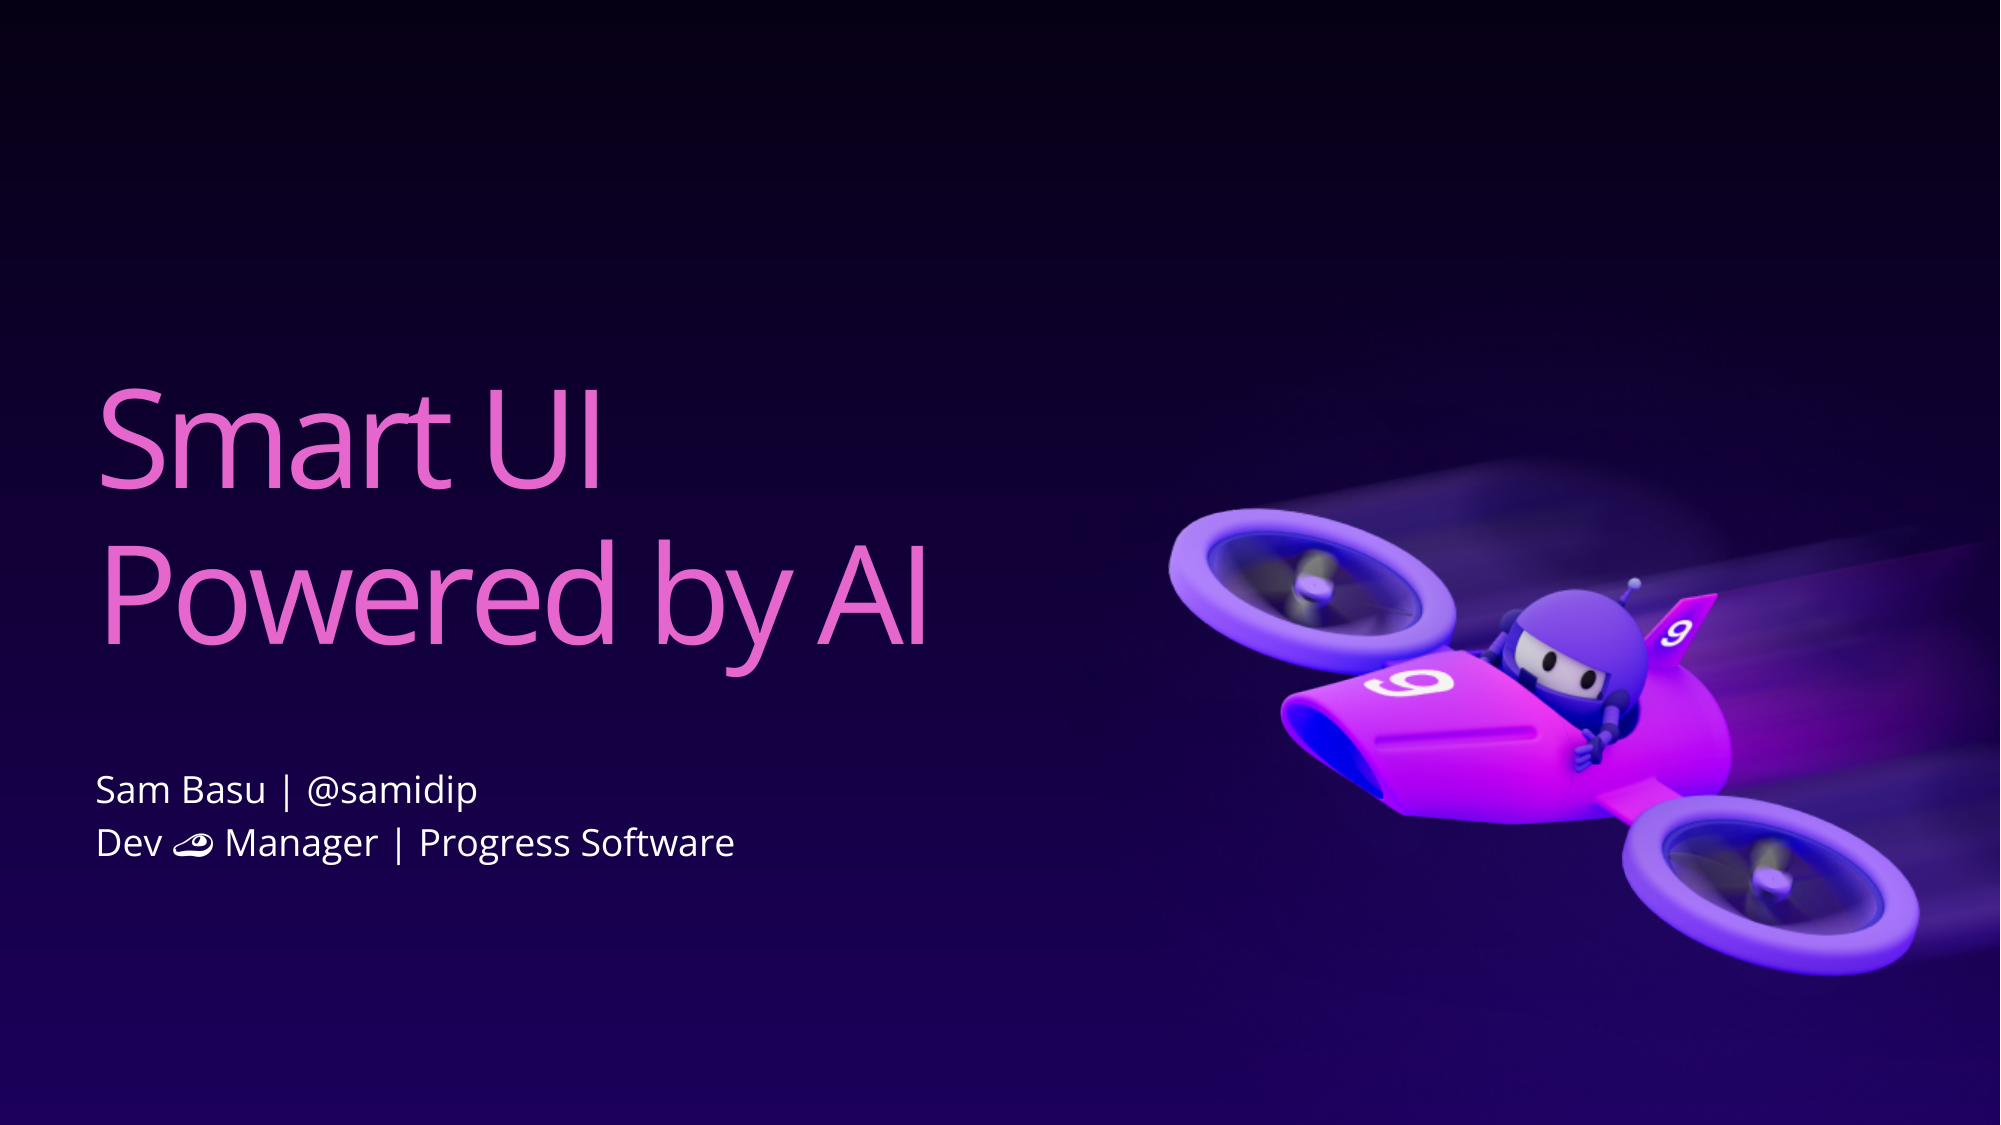

# Smart UI Powered by AI
Sam Basu | @samidip
Dev 🥑 Manager | Progress Software